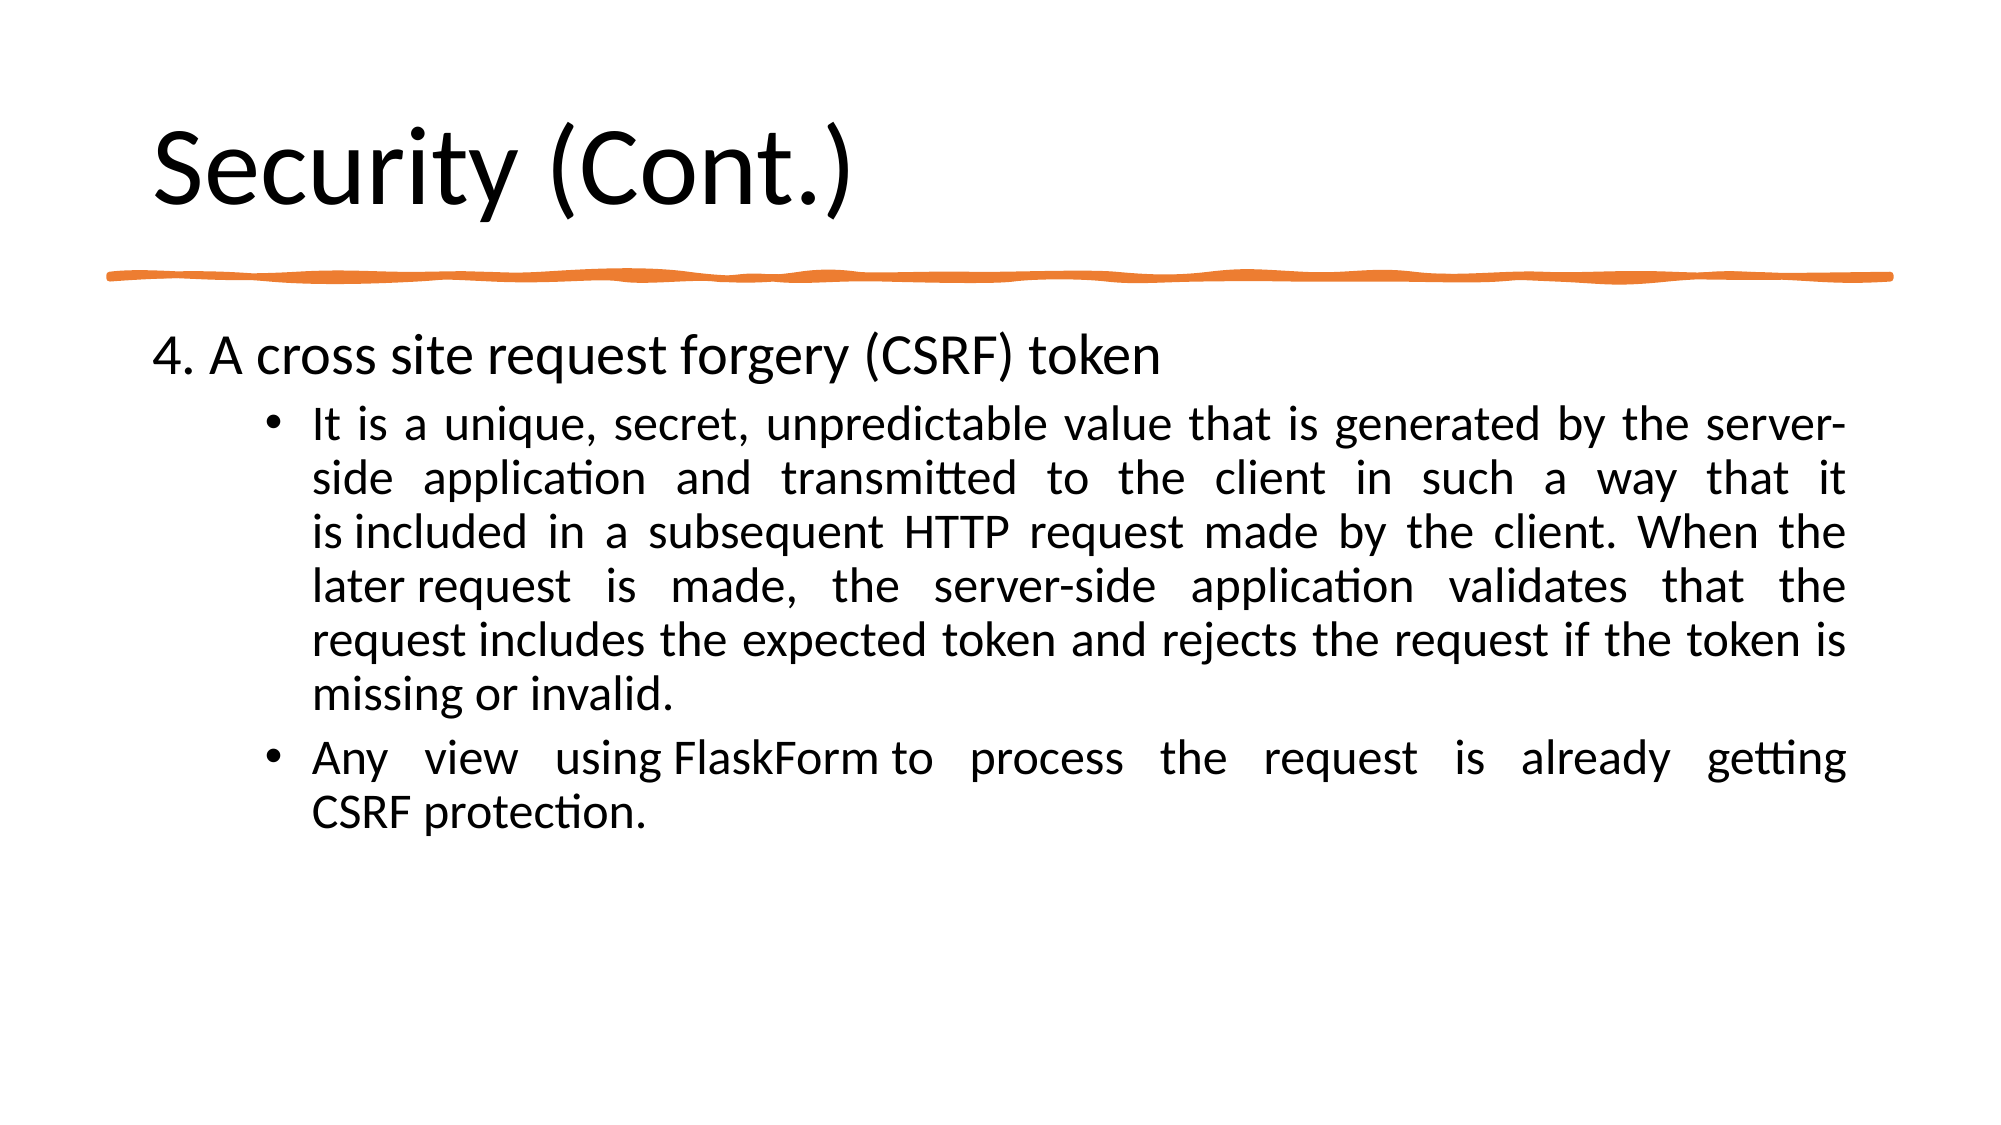

# Security (Cont.)

4. A cross site request forgery (CSRF) token
It is a unique, secret, unpredictable value that is generated by the server-side application and transmitted to the client in such a way that it is included in a subsequent HTTP request made by the client. When the later request is made, the server-side application validates that the request includes the expected token and rejects the request if the token is missing or invalid.
Any view using FlaskForm to process the request is already getting CSRF protection.